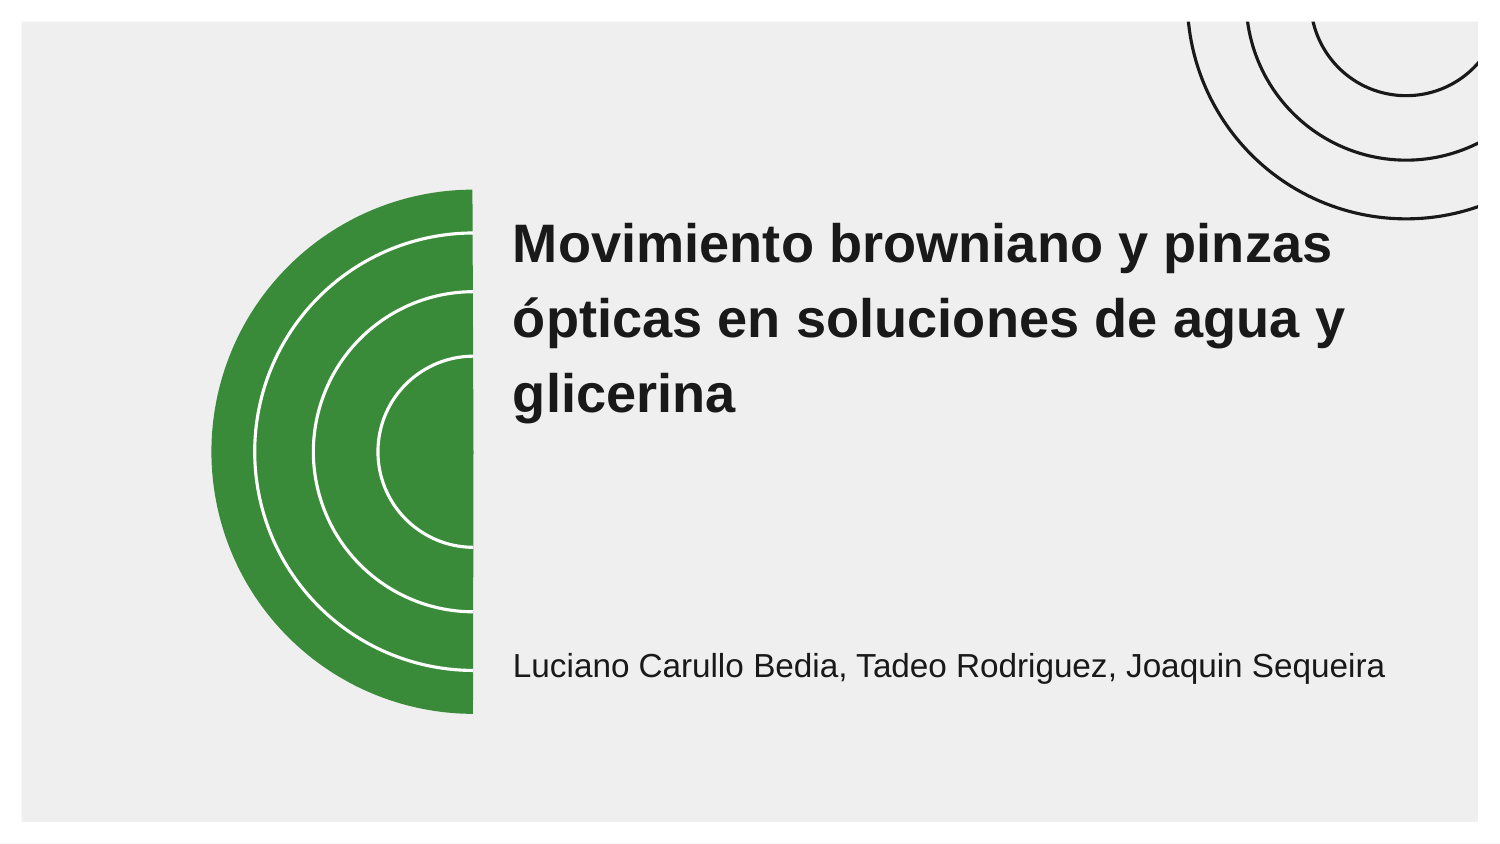

# Movimiento browniano y pinzas ópticas en soluciones de agua y glicerina

Luciano Carullo Bedia, Tadeo Rodriguez, Joaquin Sequeira